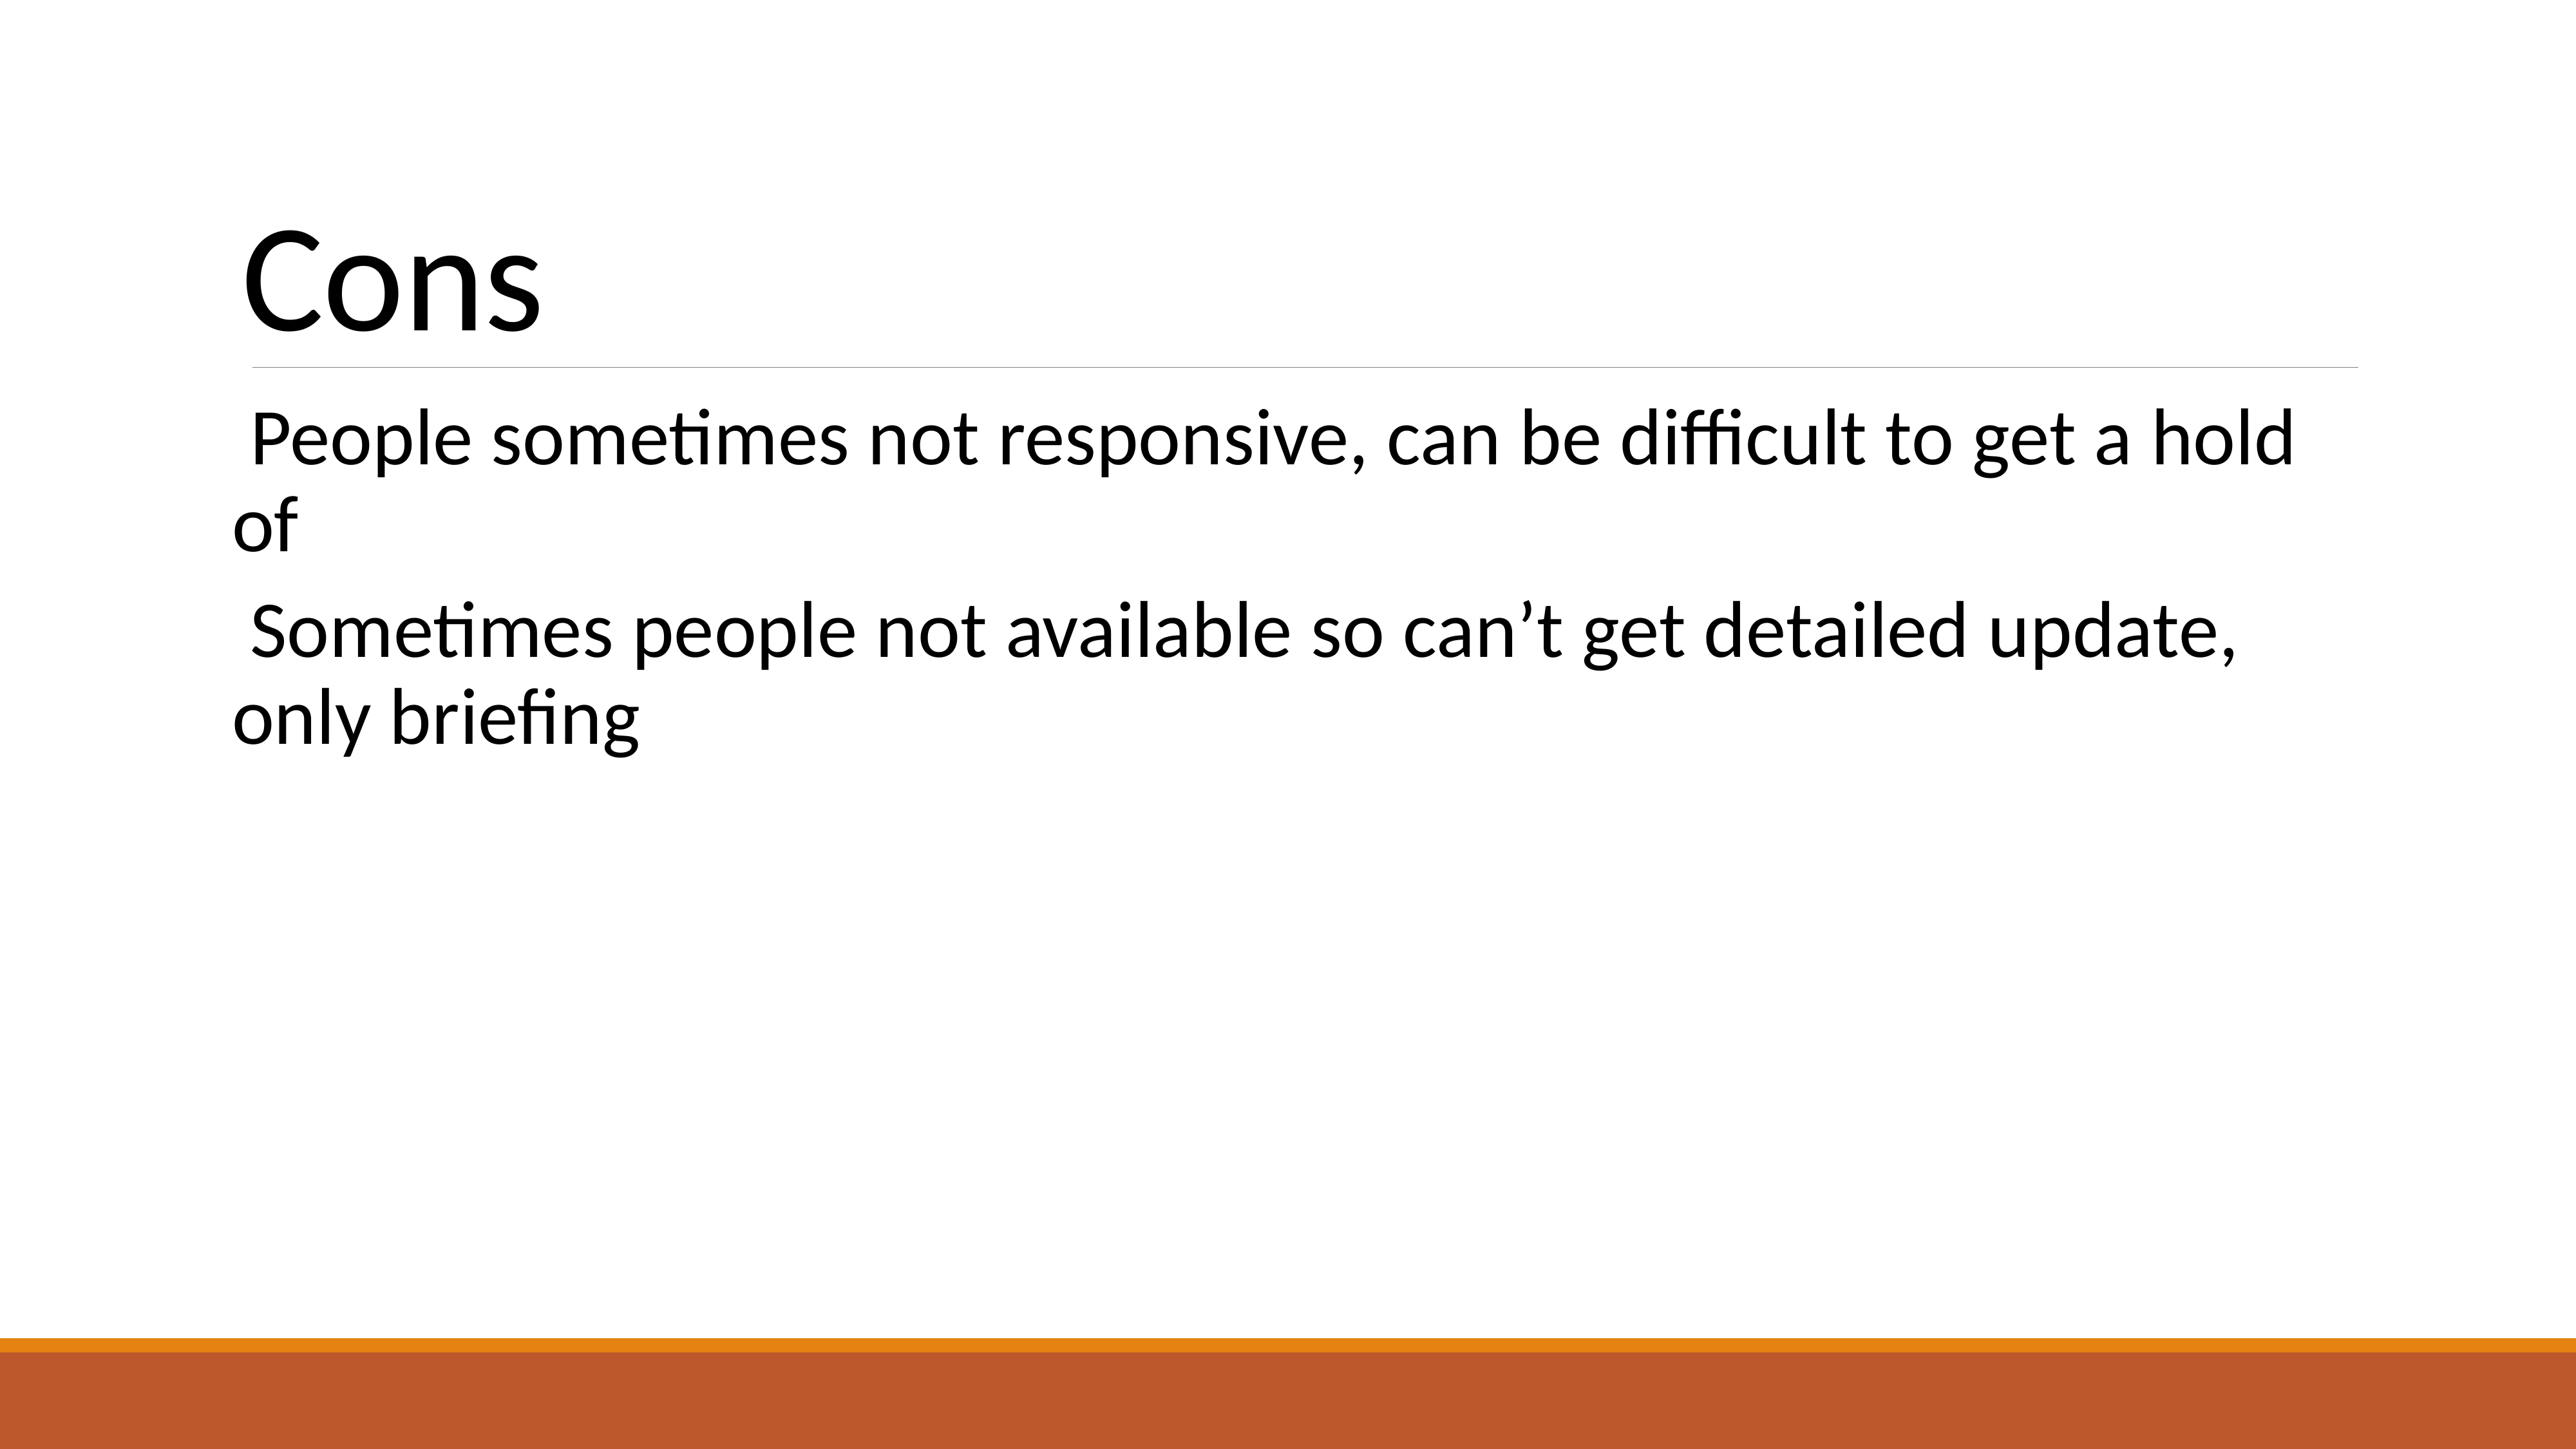

# Cons
People sometimes not responsive, can be difficult to get a hold of
Sometimes people not available so can’t get detailed update, only briefing